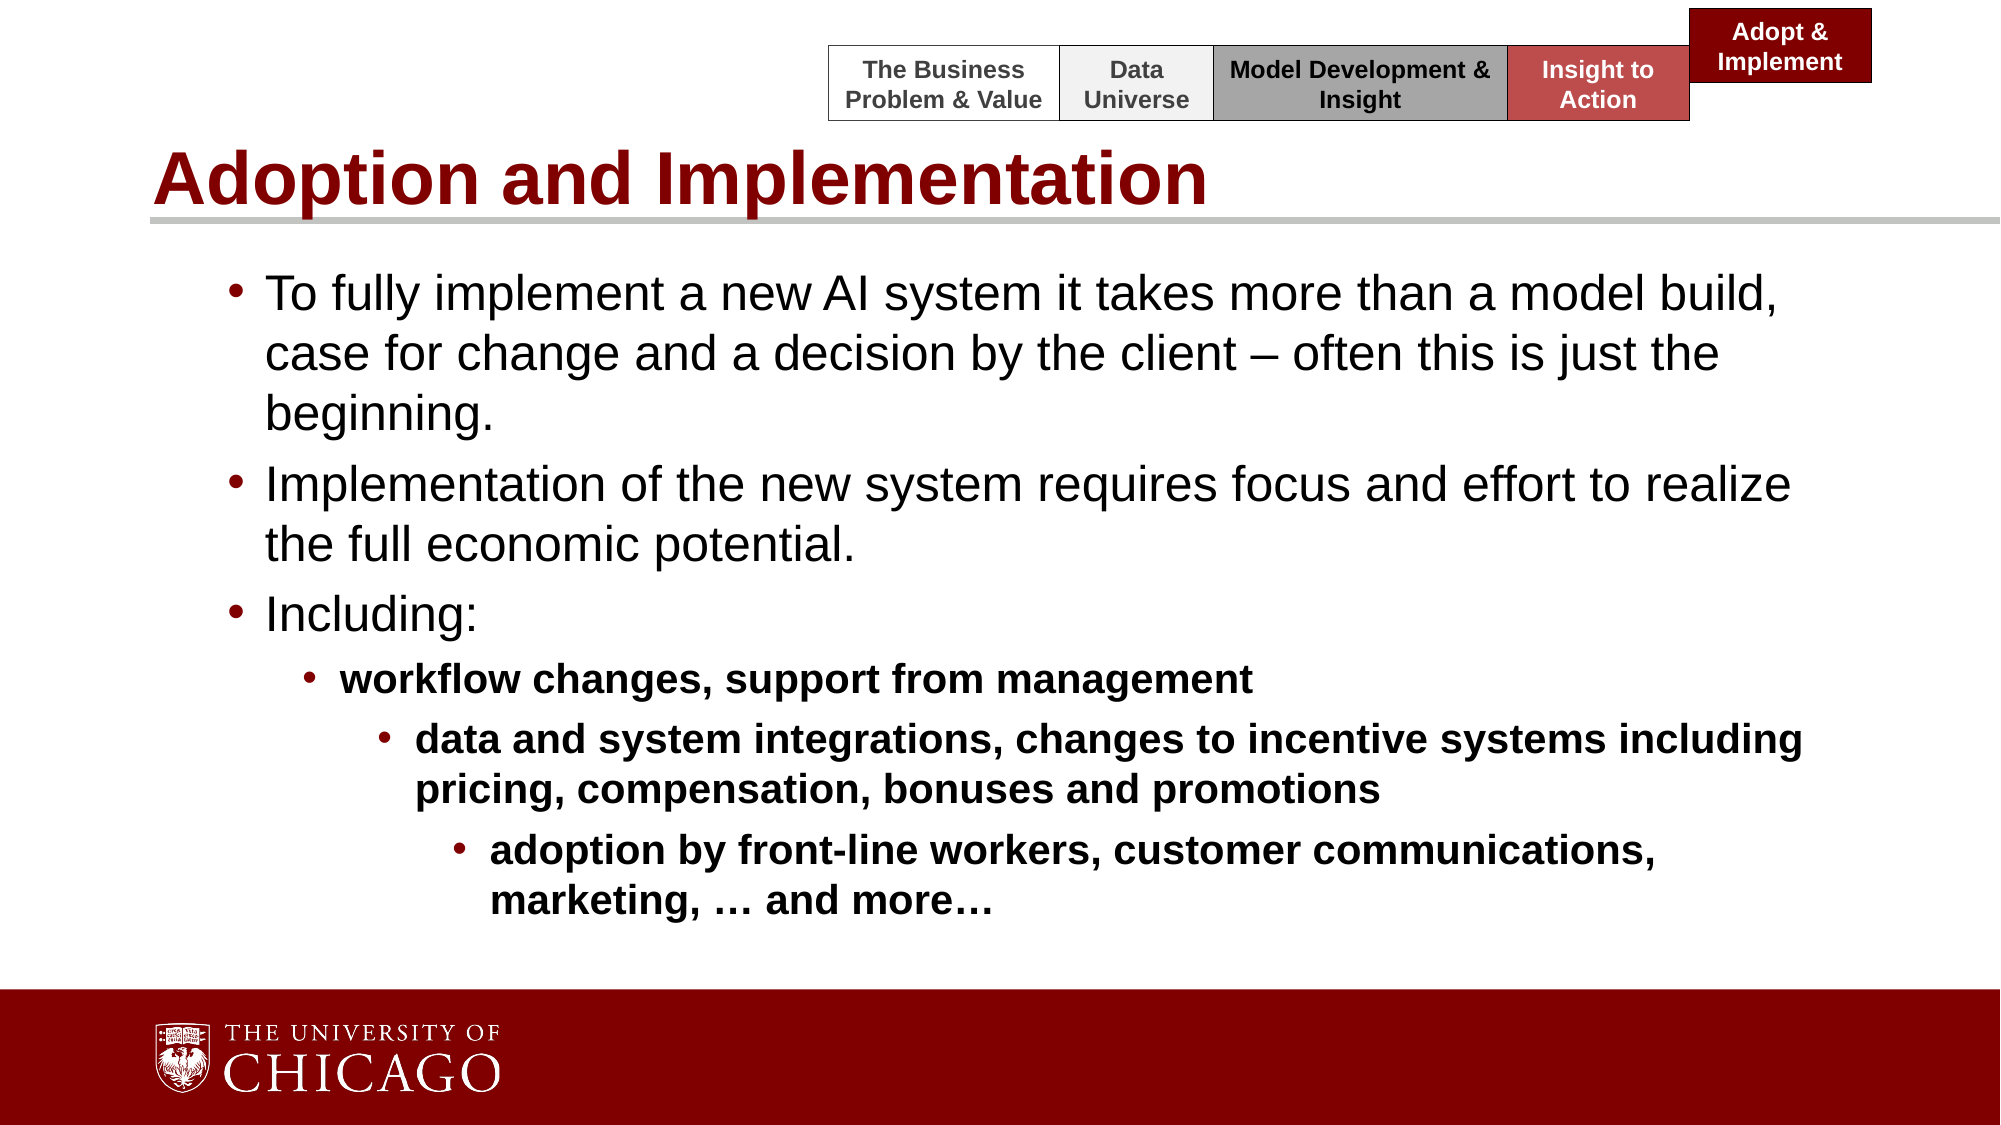

Adopt & Implement
Data Universe
Insight to Action
The Business Problem & Value
Model Development & Insight
# Adoption and Implementation
To fully implement a new AI system it takes more than a model build, case for change and a decision by the client – often this is just the beginning.
Implementation of the new system requires focus and effort to realize the full economic potential.
Including:
workflow changes, support from management
data and system integrations, changes to incentive systems including pricing, compensation, bonuses and promotions
adoption by front-line workers, customer communications, marketing, … and more…